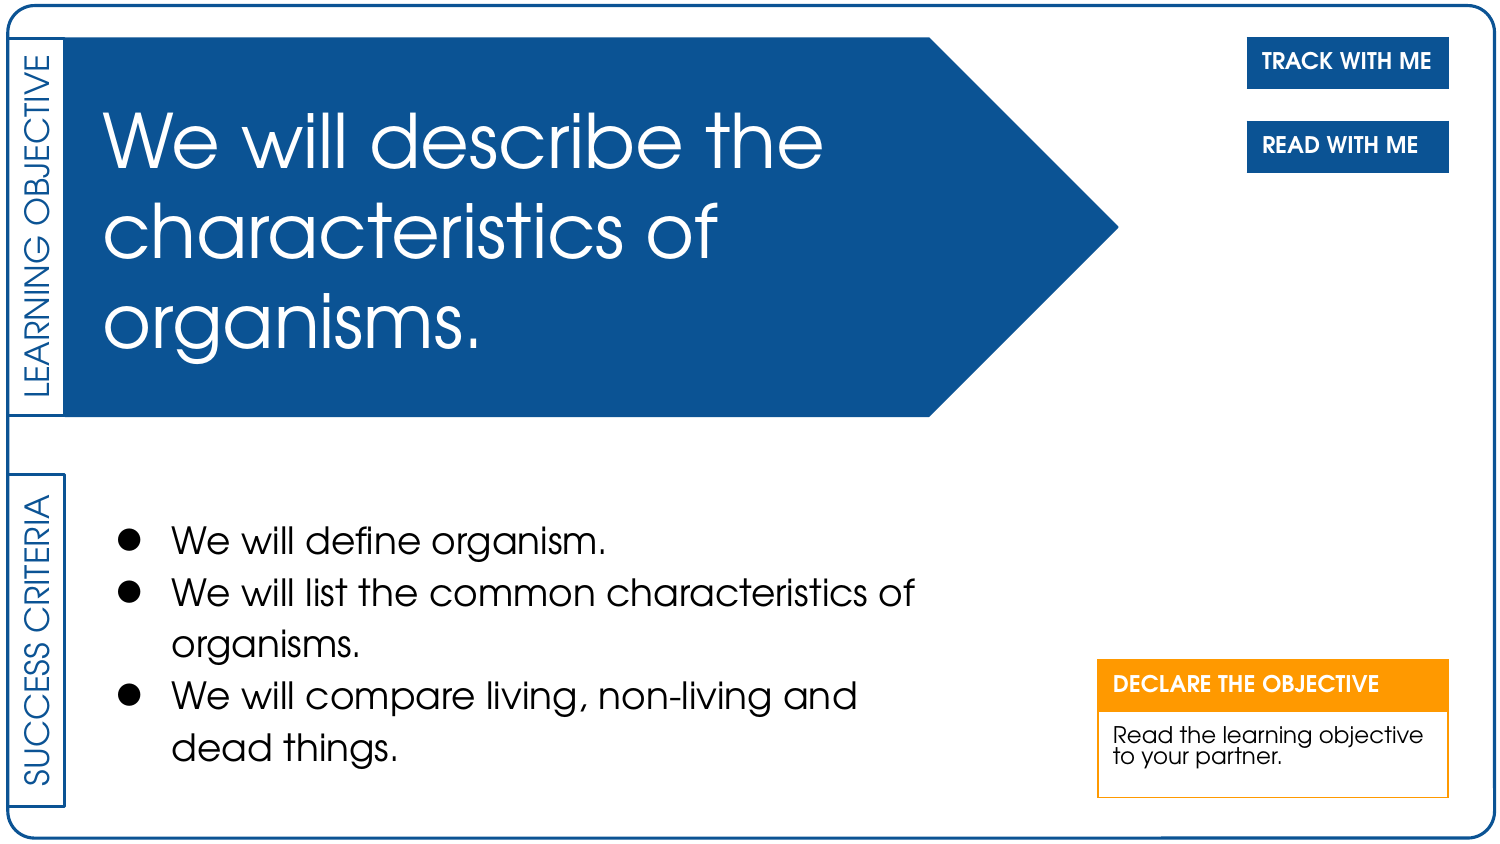

| TRACK WITH ME |
| --- |
# We will describe the characteristics of organisms.
| READ WITH ME |
| --- |
We will define organism.
We will list the common characteristics of organisms.
We will compare living, non-living and dead things.
| DECLARE THE OBJECTIVE |
| --- |
| Read the learning objective to your partner. |